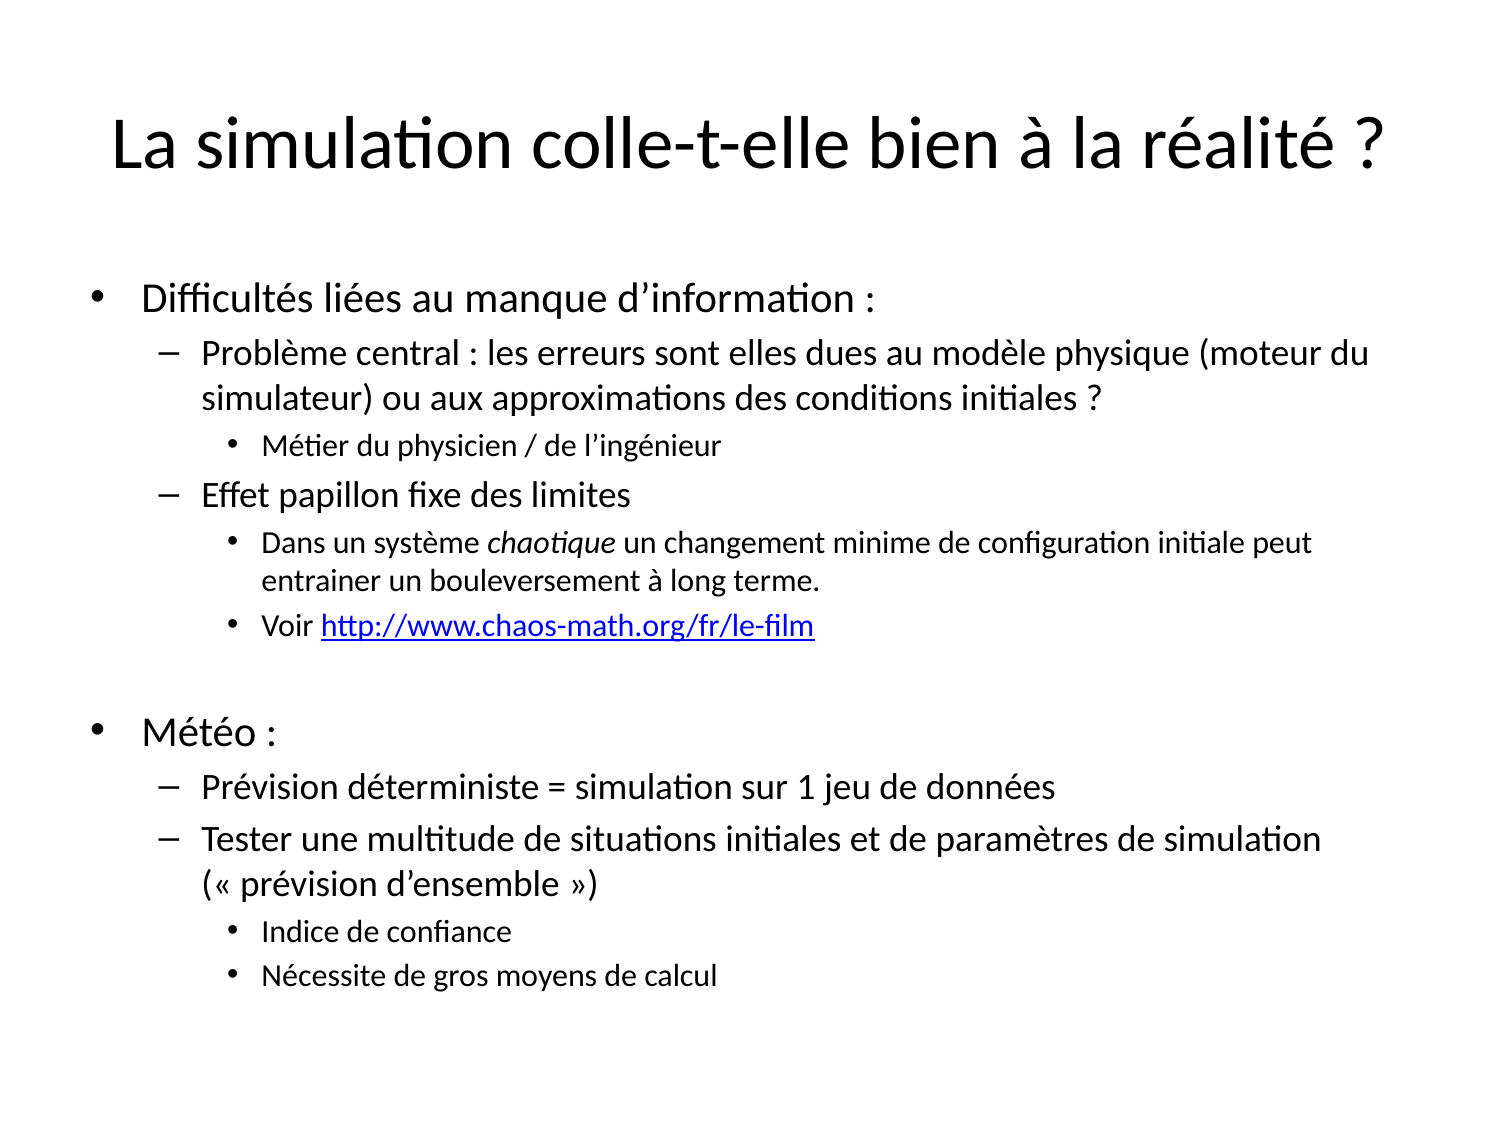

# La simulation colle-t-elle bien à la réalité ?
Difficultés liées au manque d’information :
Problème central : les erreurs sont elles dues au modèle physique (moteur du simulateur) ou aux approximations des conditions initiales ?
Métier du physicien / de l’ingénieur
Effet papillon fixe des limites
Dans un système chaotique un changement minime de configuration initiale peut entrainer un bouleversement à long terme.
Voir http://www.chaos-math.org/fr/le-film

Météo :
Prévision déterministe = simulation sur 1 jeu de données
Tester une multitude de situations initiales et de paramètres de simulation  (« prévision d’ensemble »)
Indice de confiance
Nécessite de gros moyens de calcul